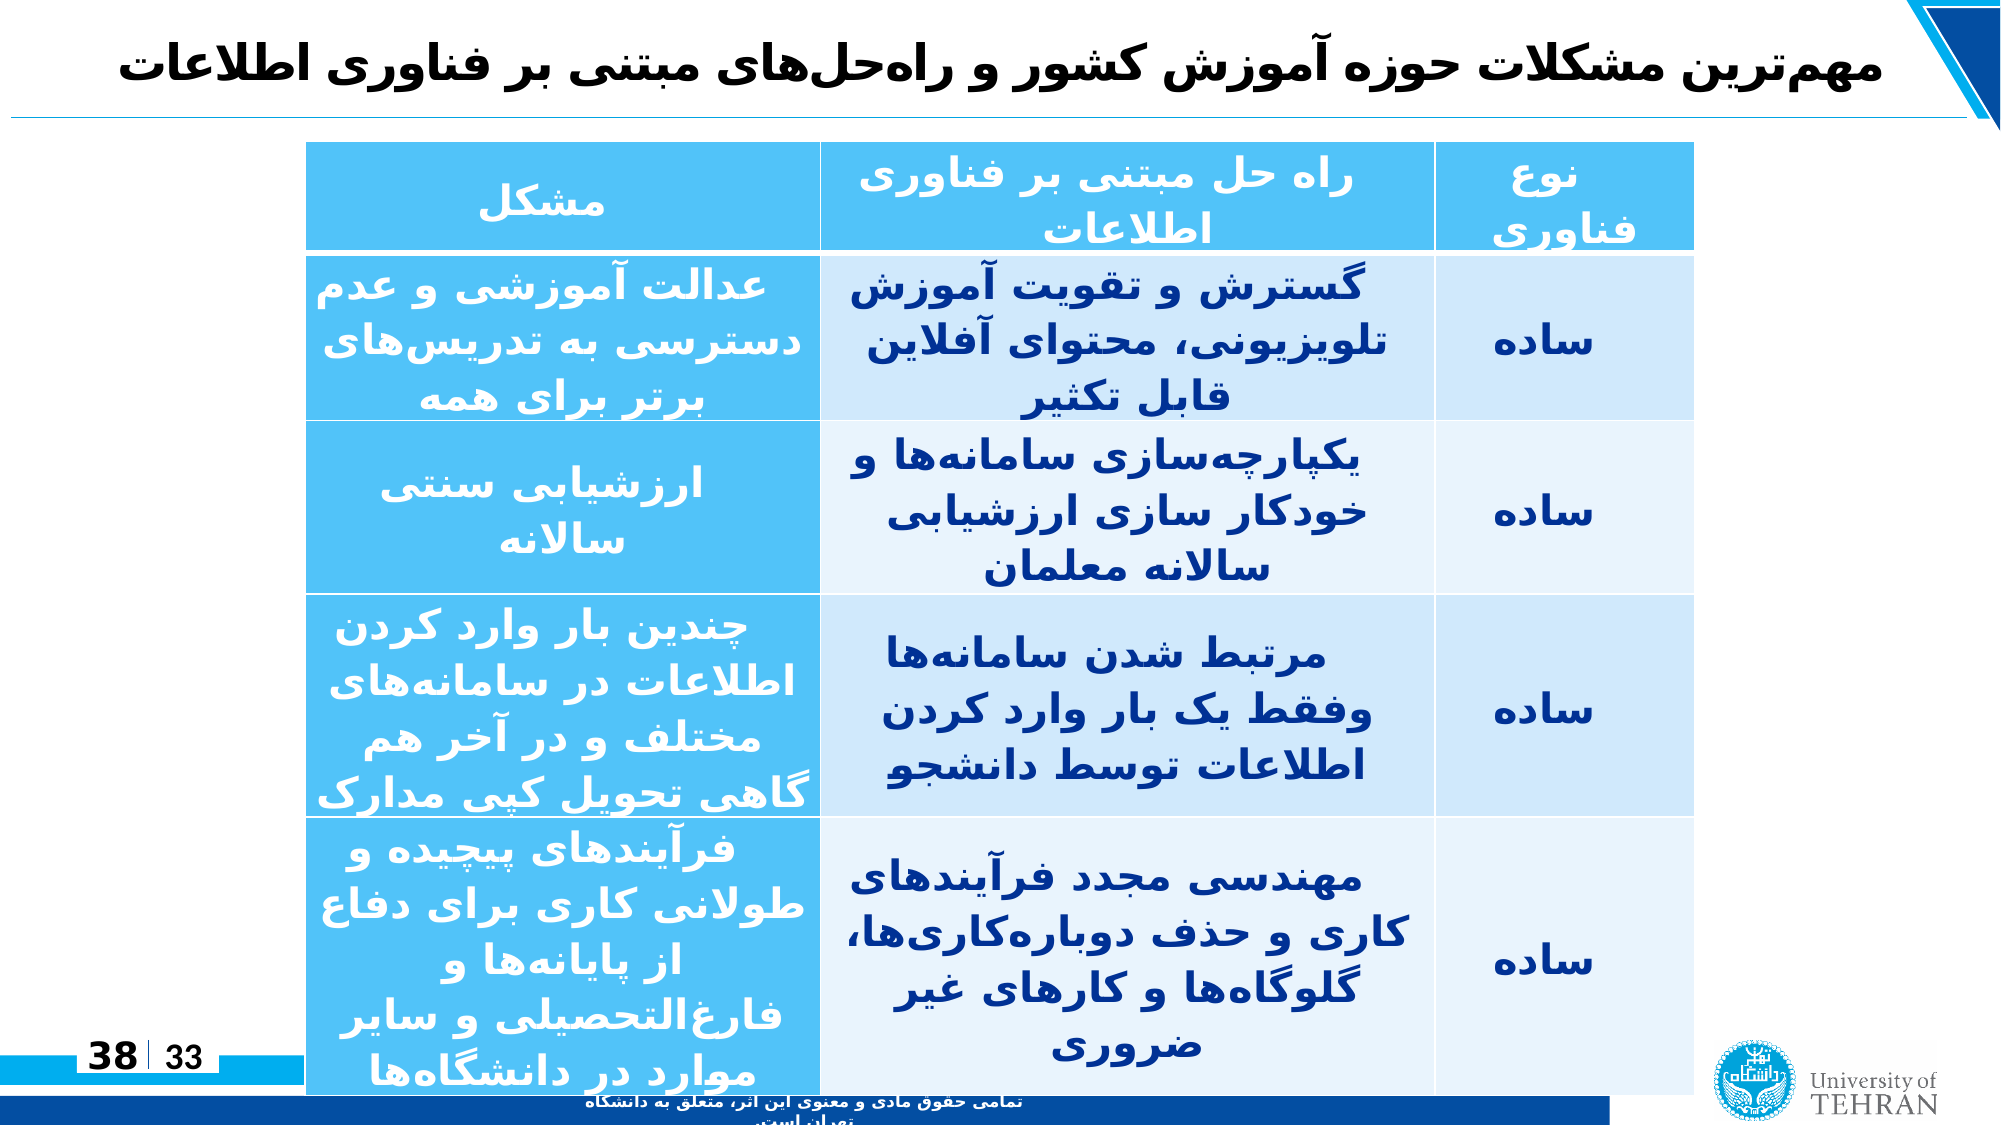

# مهم‌ترین مشکلات حوزه آموزش کشور و راه‌حل‌های مبتنی بر فناوری اطلاعات
| مشکل | راه حل مبتنی بر فناوری اطلاعات | نوع فناوری |
| --- | --- | --- |
| عدالت آموزشی و عدم دسترسی به تدریس‌های برتر برای همه | گسترش و تقویت آموزش تلویزیونی، محتوای آفلاین قابل تکثیر | ساده |
| ارزشیابی سنتی سالانه | یکپارچه‌سازی سامانه‌ها و خودکار سازی ارزشیابی سالانه معلمان | ساده |
| چندین بار وارد کردن اطلاعات در سامانه‌های مختلف و در آخر هم گاهی تحویل کپی مدارک | مرتبط شدن سامانه‌ها وفقط یک بار وارد کردن اطلاعات توسط دانشجو | ساده |
| فرآیندهای پیچیده و طولانی کاری برای دفاع از پایانه‌ها و فارغ‌التحصیلی و سایر موارد در دانشگاه‌ها | مهندسی مجدد فرآیندهای کاری و حذف دوباره‌کاری‌ها، گلوگاه‌ها و کارهای غیر ضروری | ساده |